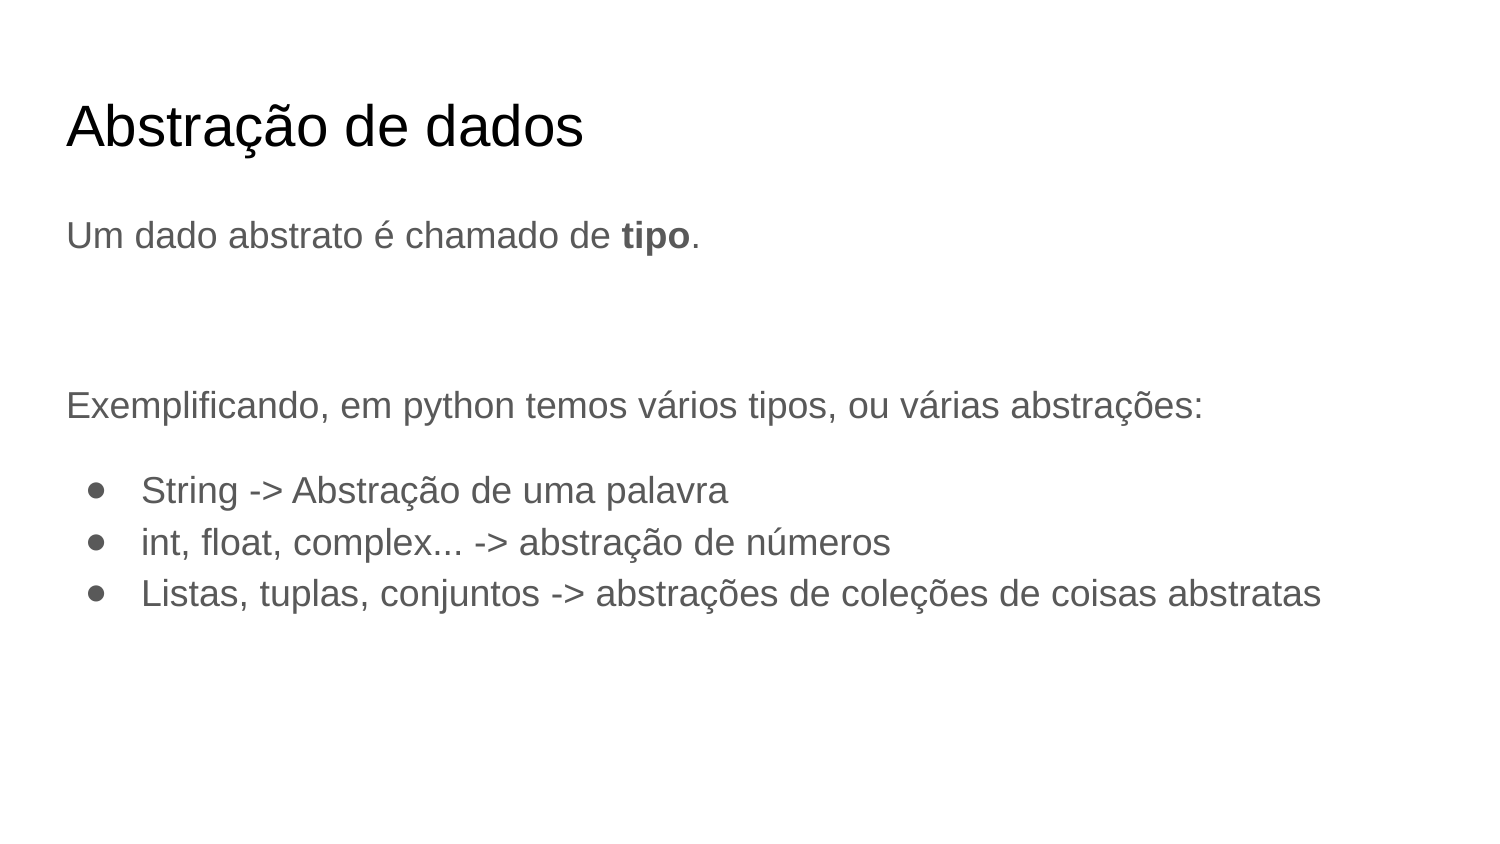

# Abstração de dados
Um dado abstrato é chamado de tipo.

Exemplificando, em python temos vários tipos, ou várias abstrações:
String -> Abstração de uma palavra
int, float, complex... -> abstração de números
Listas, tuplas, conjuntos -> abstrações de coleções de coisas abstratas